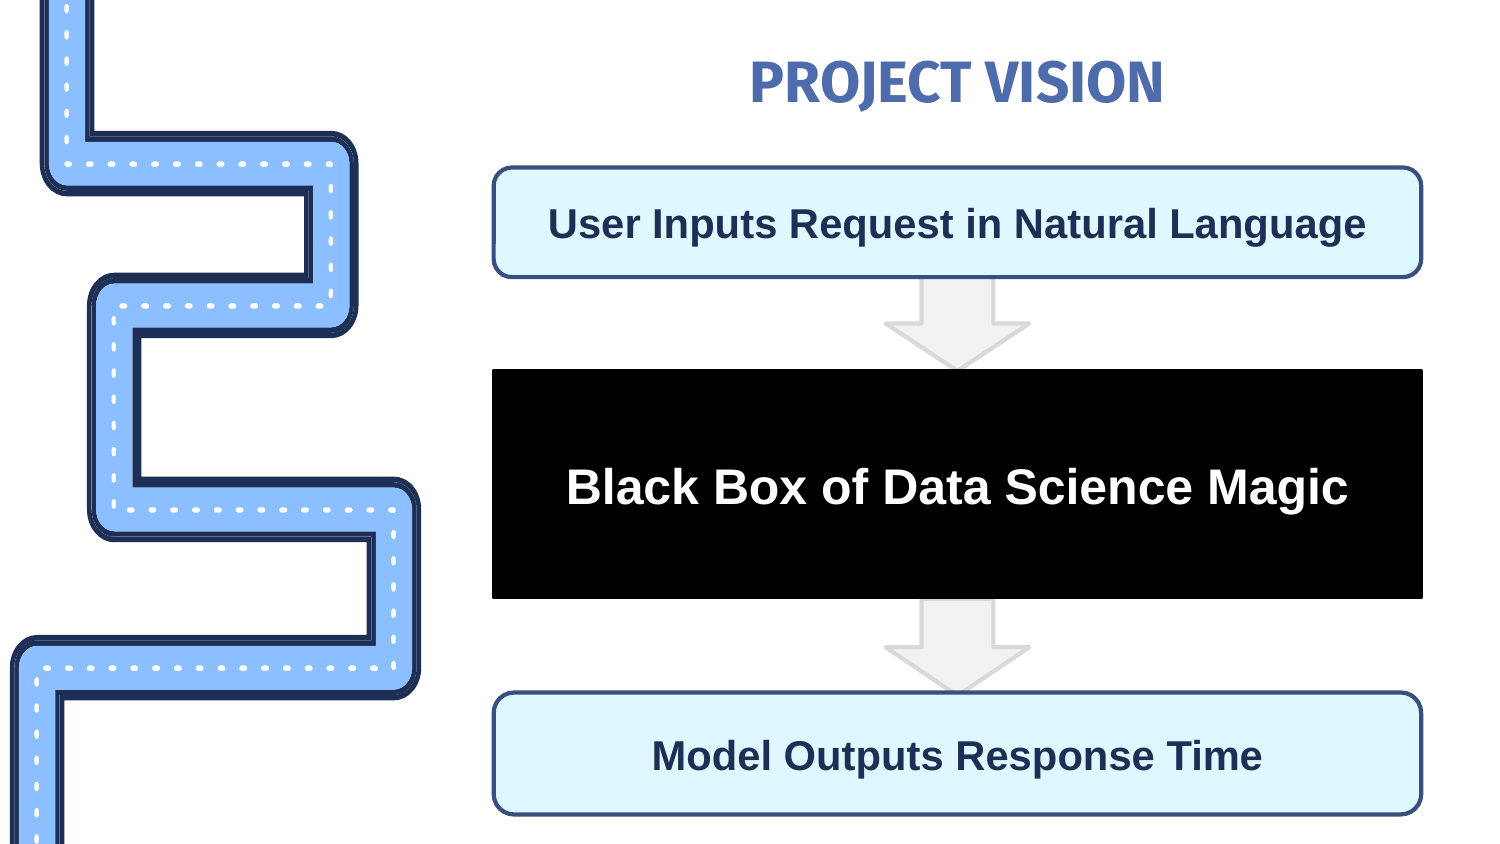

PROJECT VISION
User Inputs Request in Natural Language

Black Box of Data Science Magic

Model Outputs Response Time